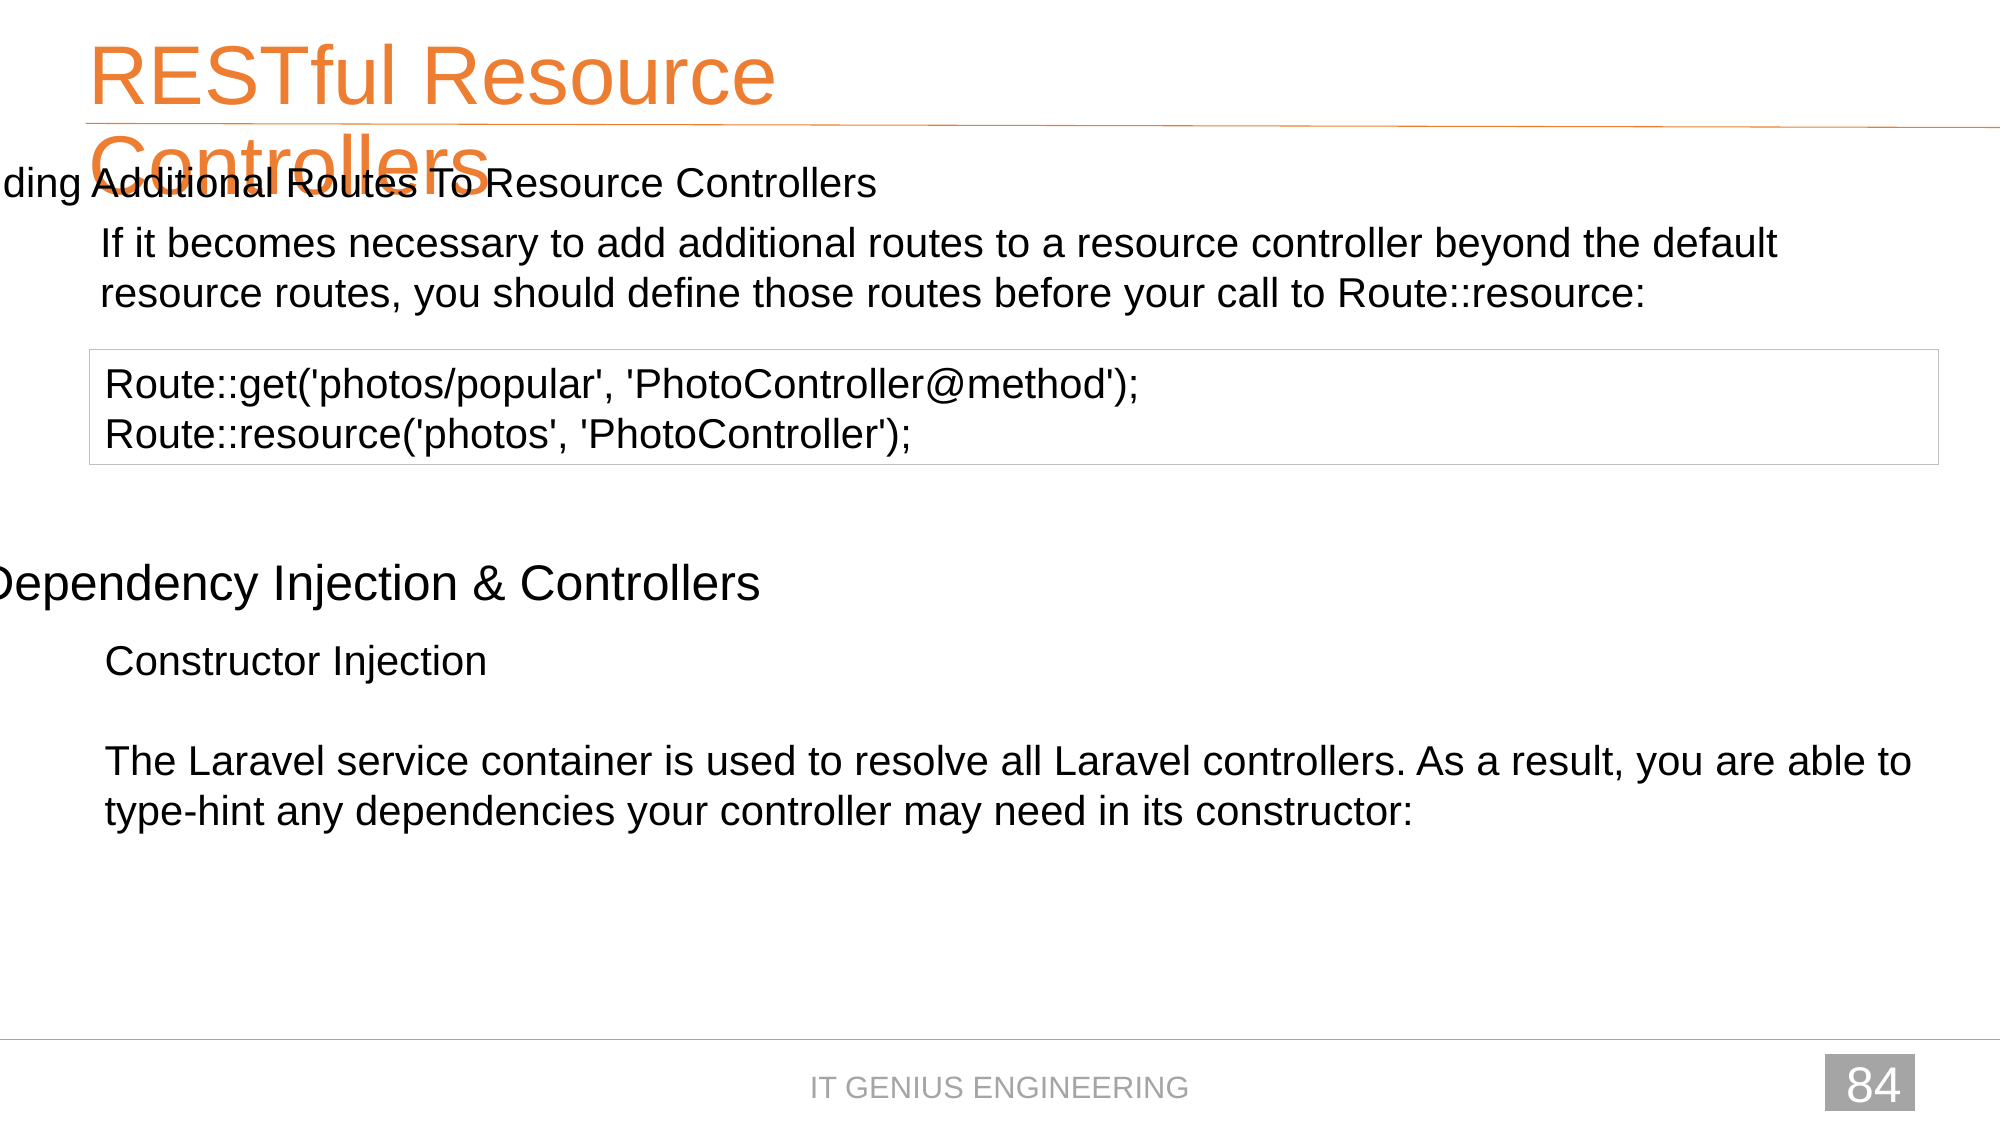

RESTful Resource Controllers
Adding Additional Routes To Resource Controllers
If it becomes necessary to add additional routes to a resource controller beyond the default resource routes, you should define those routes before your call to Route::resource:
Route::get('photos/popular', 'PhotoController@method');
Route::resource('photos', 'PhotoController');
Dependency Injection & Controllers
Constructor Injection

The Laravel service container is used to resolve all Laravel controllers. As a result, you are able to type-hint any dependencies your controller may need in its constructor:
84
IT GENIUS ENGINEERING